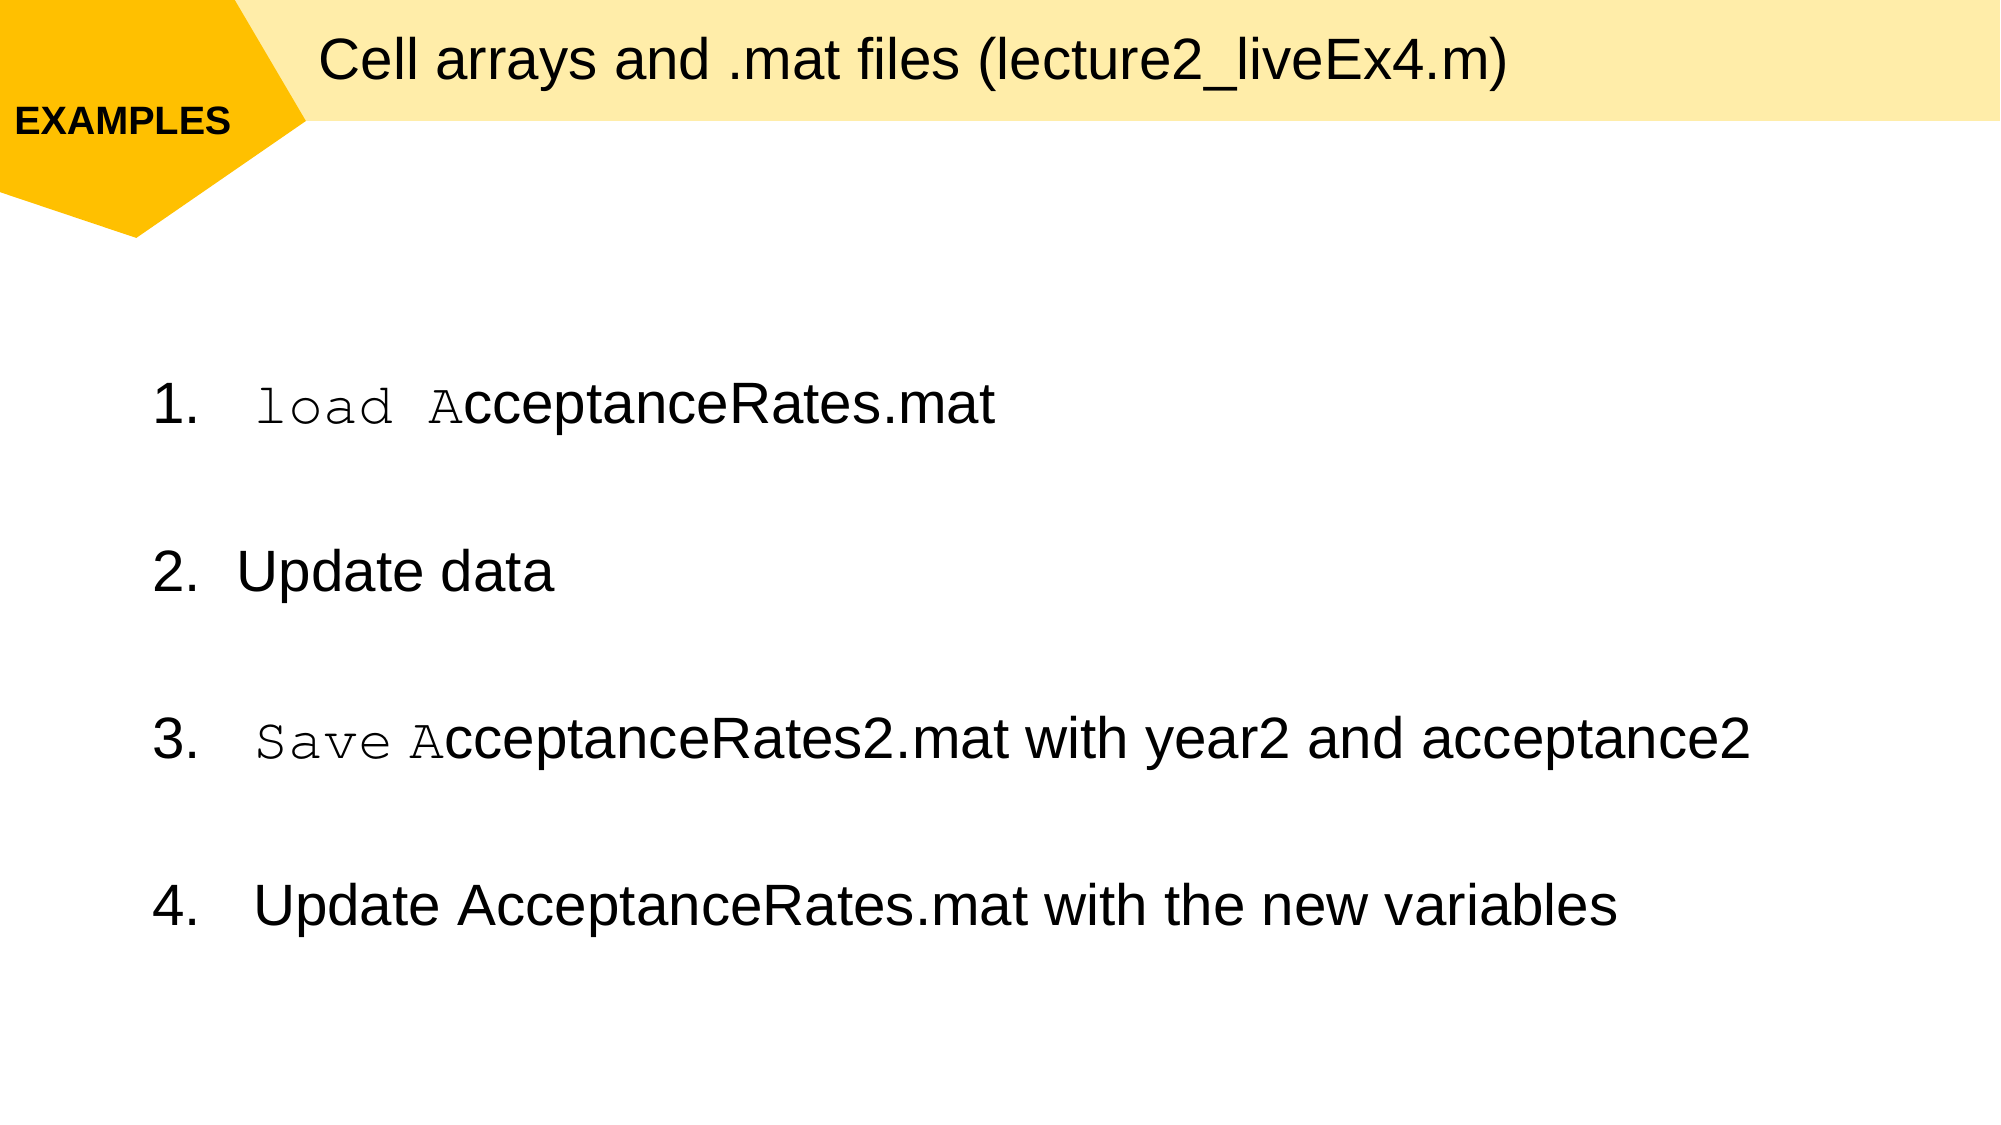

Cell arrays and .mat files (lecture2_liveEx4.m)

 load AcceptanceRates.mat

Update data

 Save AcceptanceRates2.mat with year2 and acceptance2

 Update AcceptanceRates.mat with the new variables